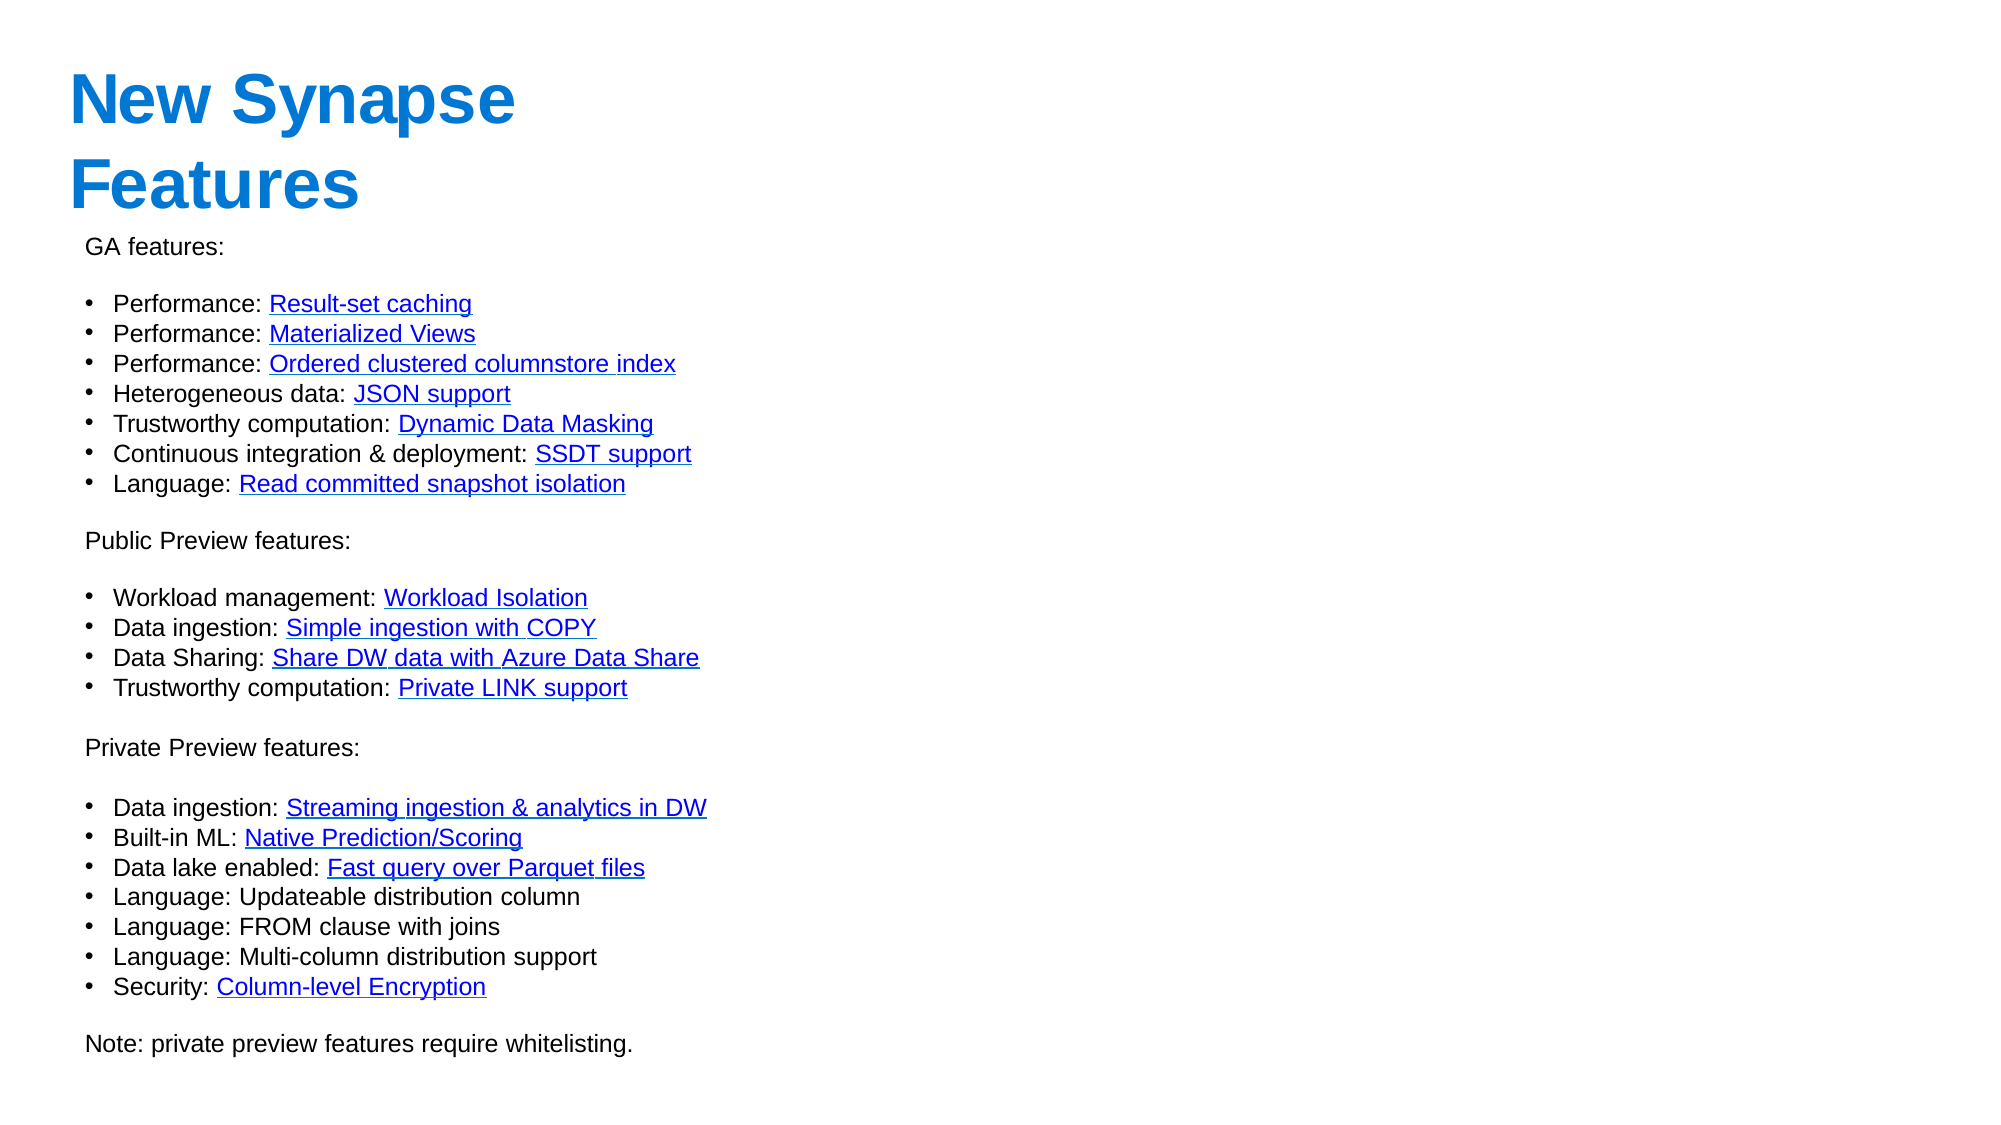

# New Synapse Features
GA features:

Performance: Result-set caching
Performance: Materialized Views
Performance: Ordered clustered columnstore index
Heterogeneous data: JSON support
Trustworthy computation: Dynamic Data Masking
Continuous integration & deployment: SSDT support
Language: Read committed snapshot isolation

Public Preview features:

Workload management: Workload Isolation
Data ingestion: Simple ingestion with COPY
Data Sharing: Share DW data with Azure Data Share
Trustworthy computation: Private LINK support
Private Preview features:
Data ingestion: Streaming ingestion & analytics in DW
Built-in ML: Native Prediction/Scoring
Data lake enabled: Fast query over Parquet files
Language: Updateable distribution column
Language: FROM clause with joins
Language: Multi-column distribution support
Security: Column-level Encryption

Note: private preview features require whitelisting.